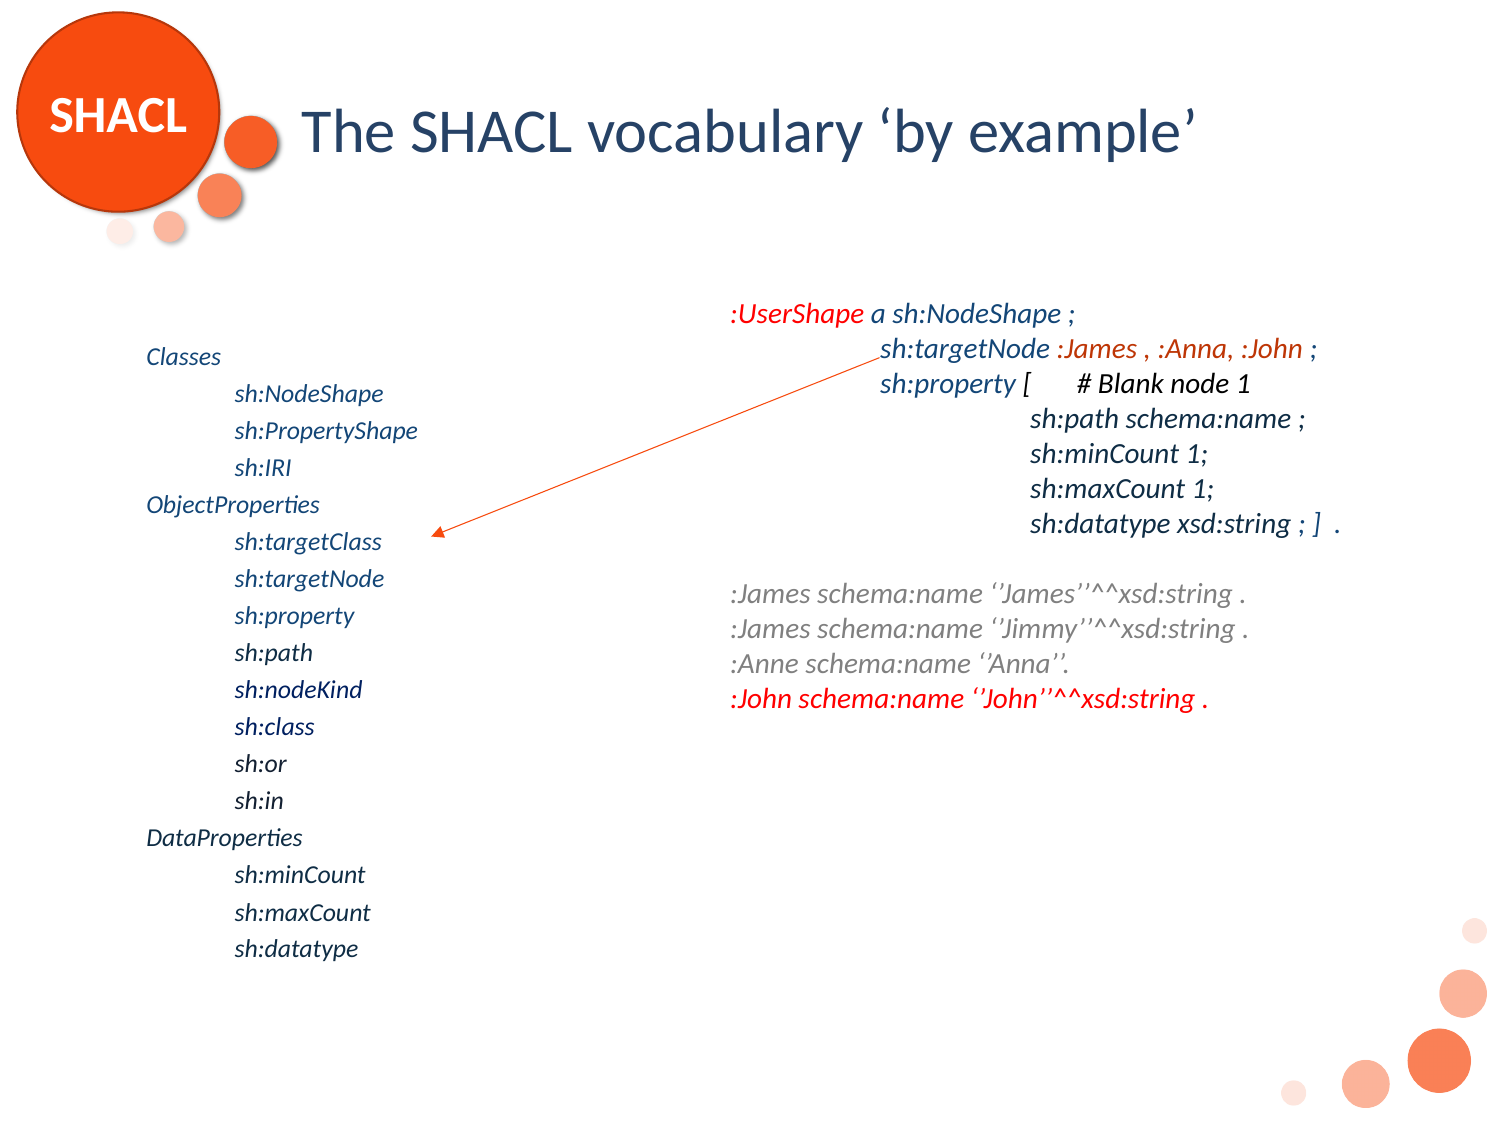

# The SHACL vocabulary ‘by example’
:UserShape a sh:NodeShape ;
	sh:targetNode :James , :Anna, :John ;
	sh:property [       # Blank node 1
		sh:path schema:name ;
		sh:minCount 1;
		sh:maxCount 1;
		sh:datatype xsd:string ; ]  .

:James schema:name ‘’James’’^^xsd:string .
:James schema:name ‘’Jimmy’’^^xsd:string .
:Anne schema:name ‘’Anna’’.
:John schema:name ‘’John’’^^xsd:string .

Classes
	sh:NodeShape
	sh:PropertyShape
	sh:IRI
ObjectProperties
	sh:targetClass
	sh:targetNode
	sh:property
	sh:path
	sh:nodeKind
	sh:class
	sh:or
	sh:in
DataProperties
	sh:minCount
	sh:maxCount
	sh:datatype